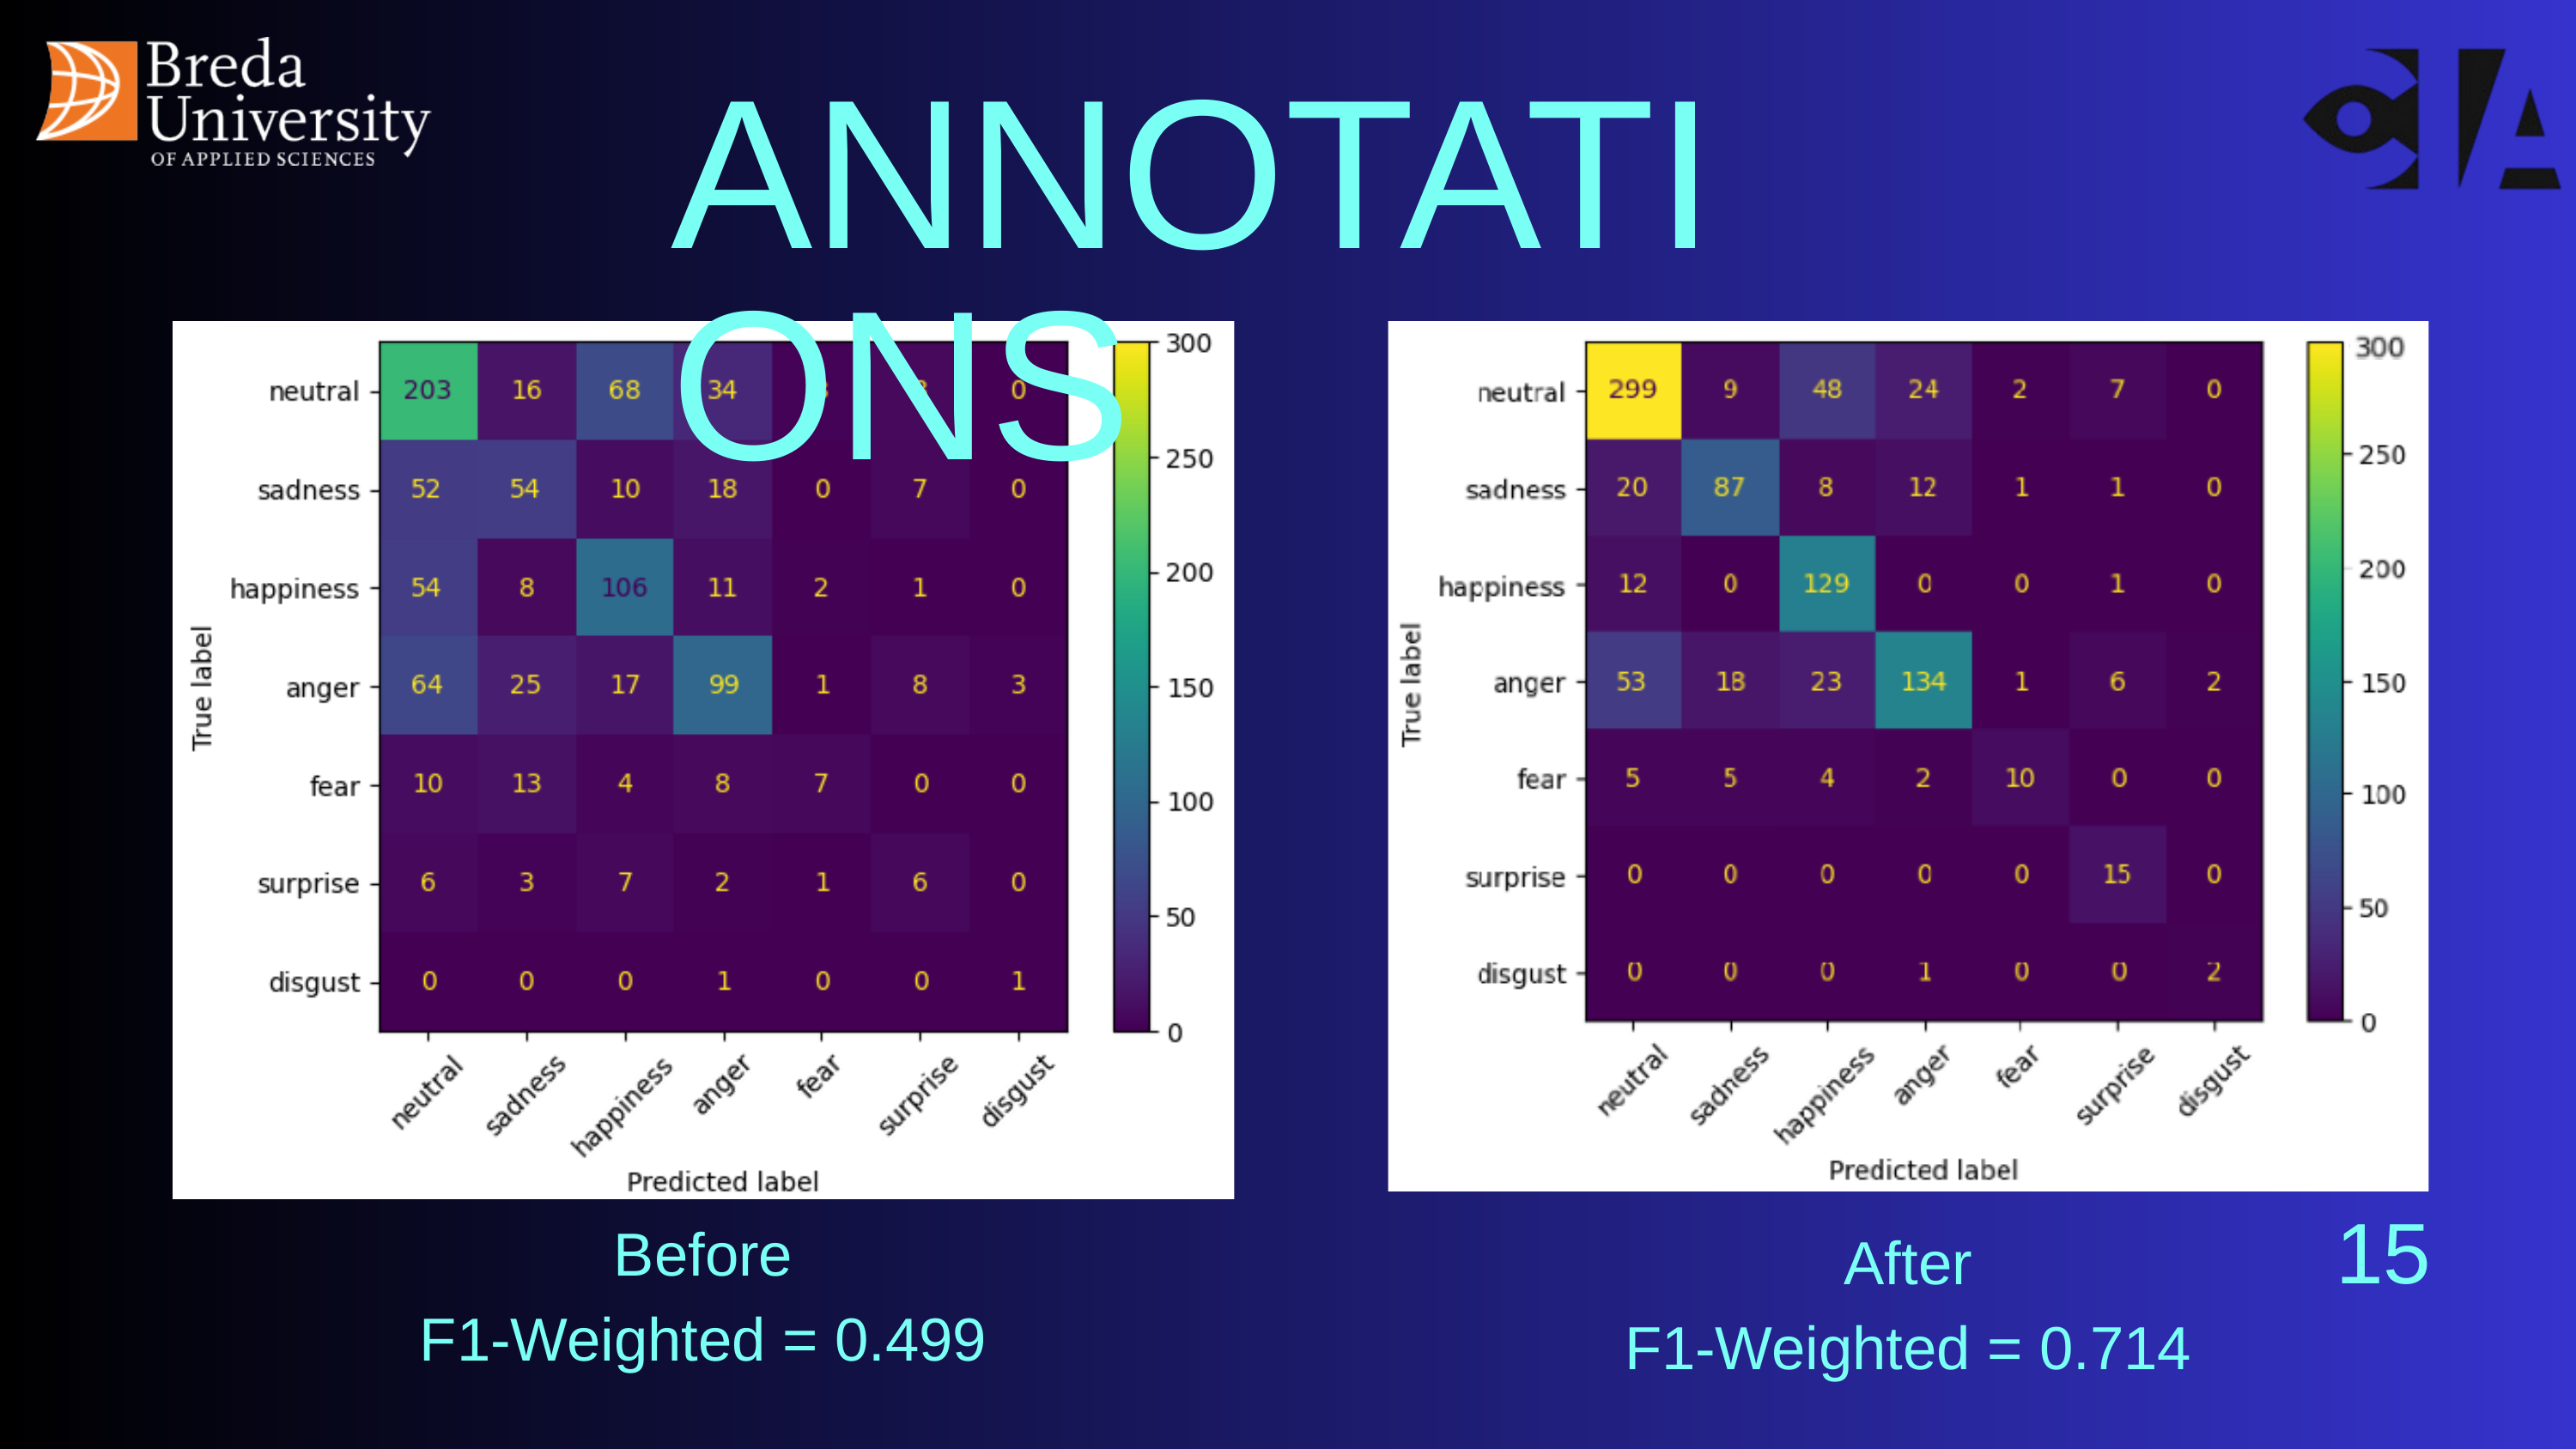

ANNOTATIONS

Before
F1-Weighted = 0.499
After
F1-Weighted = 0.714
15